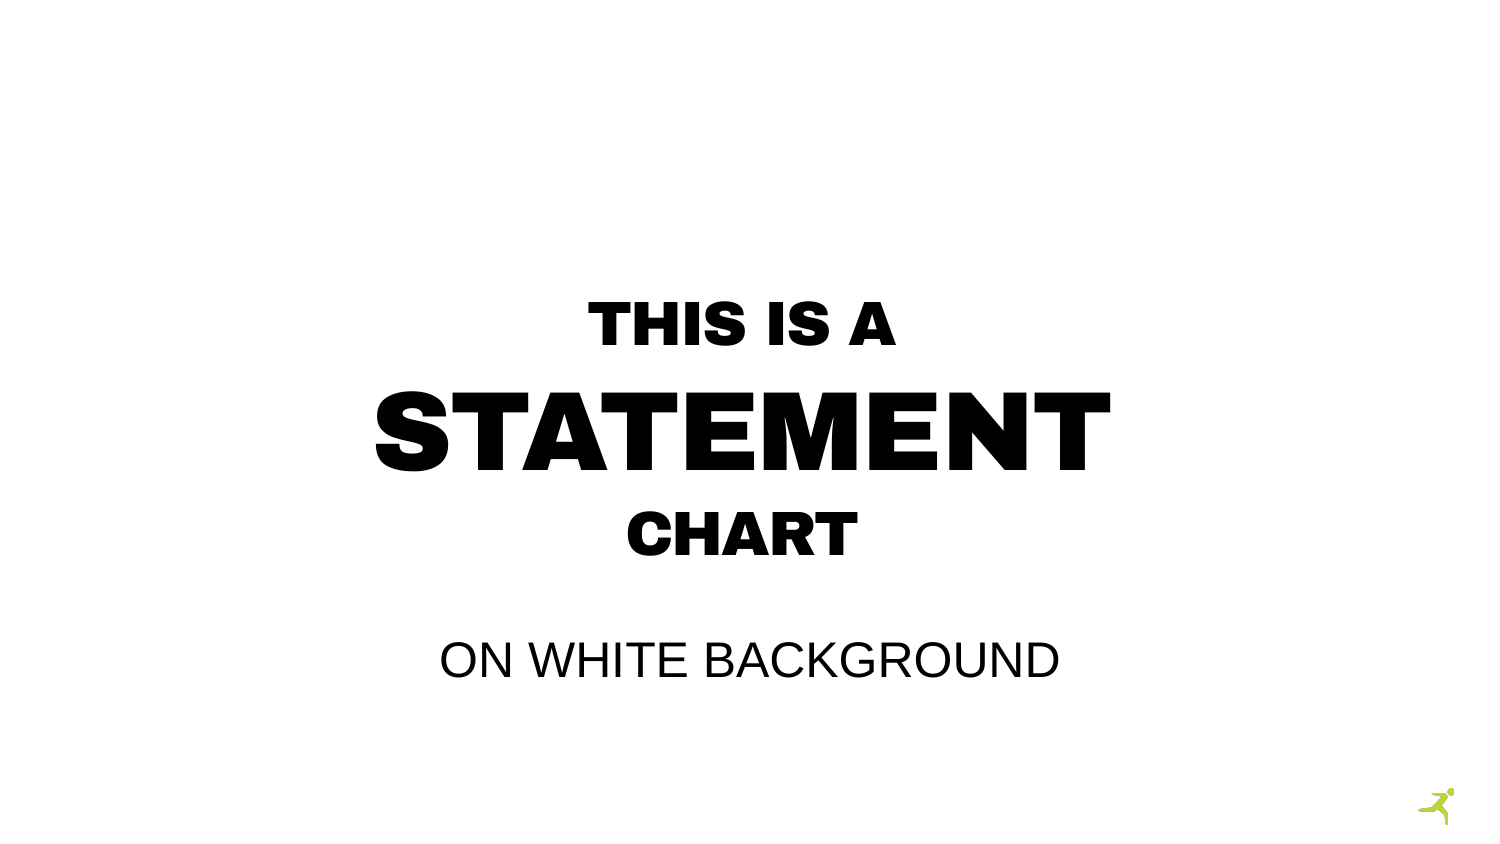

# This is a statement CHART
ON WHITE BACKGROUND